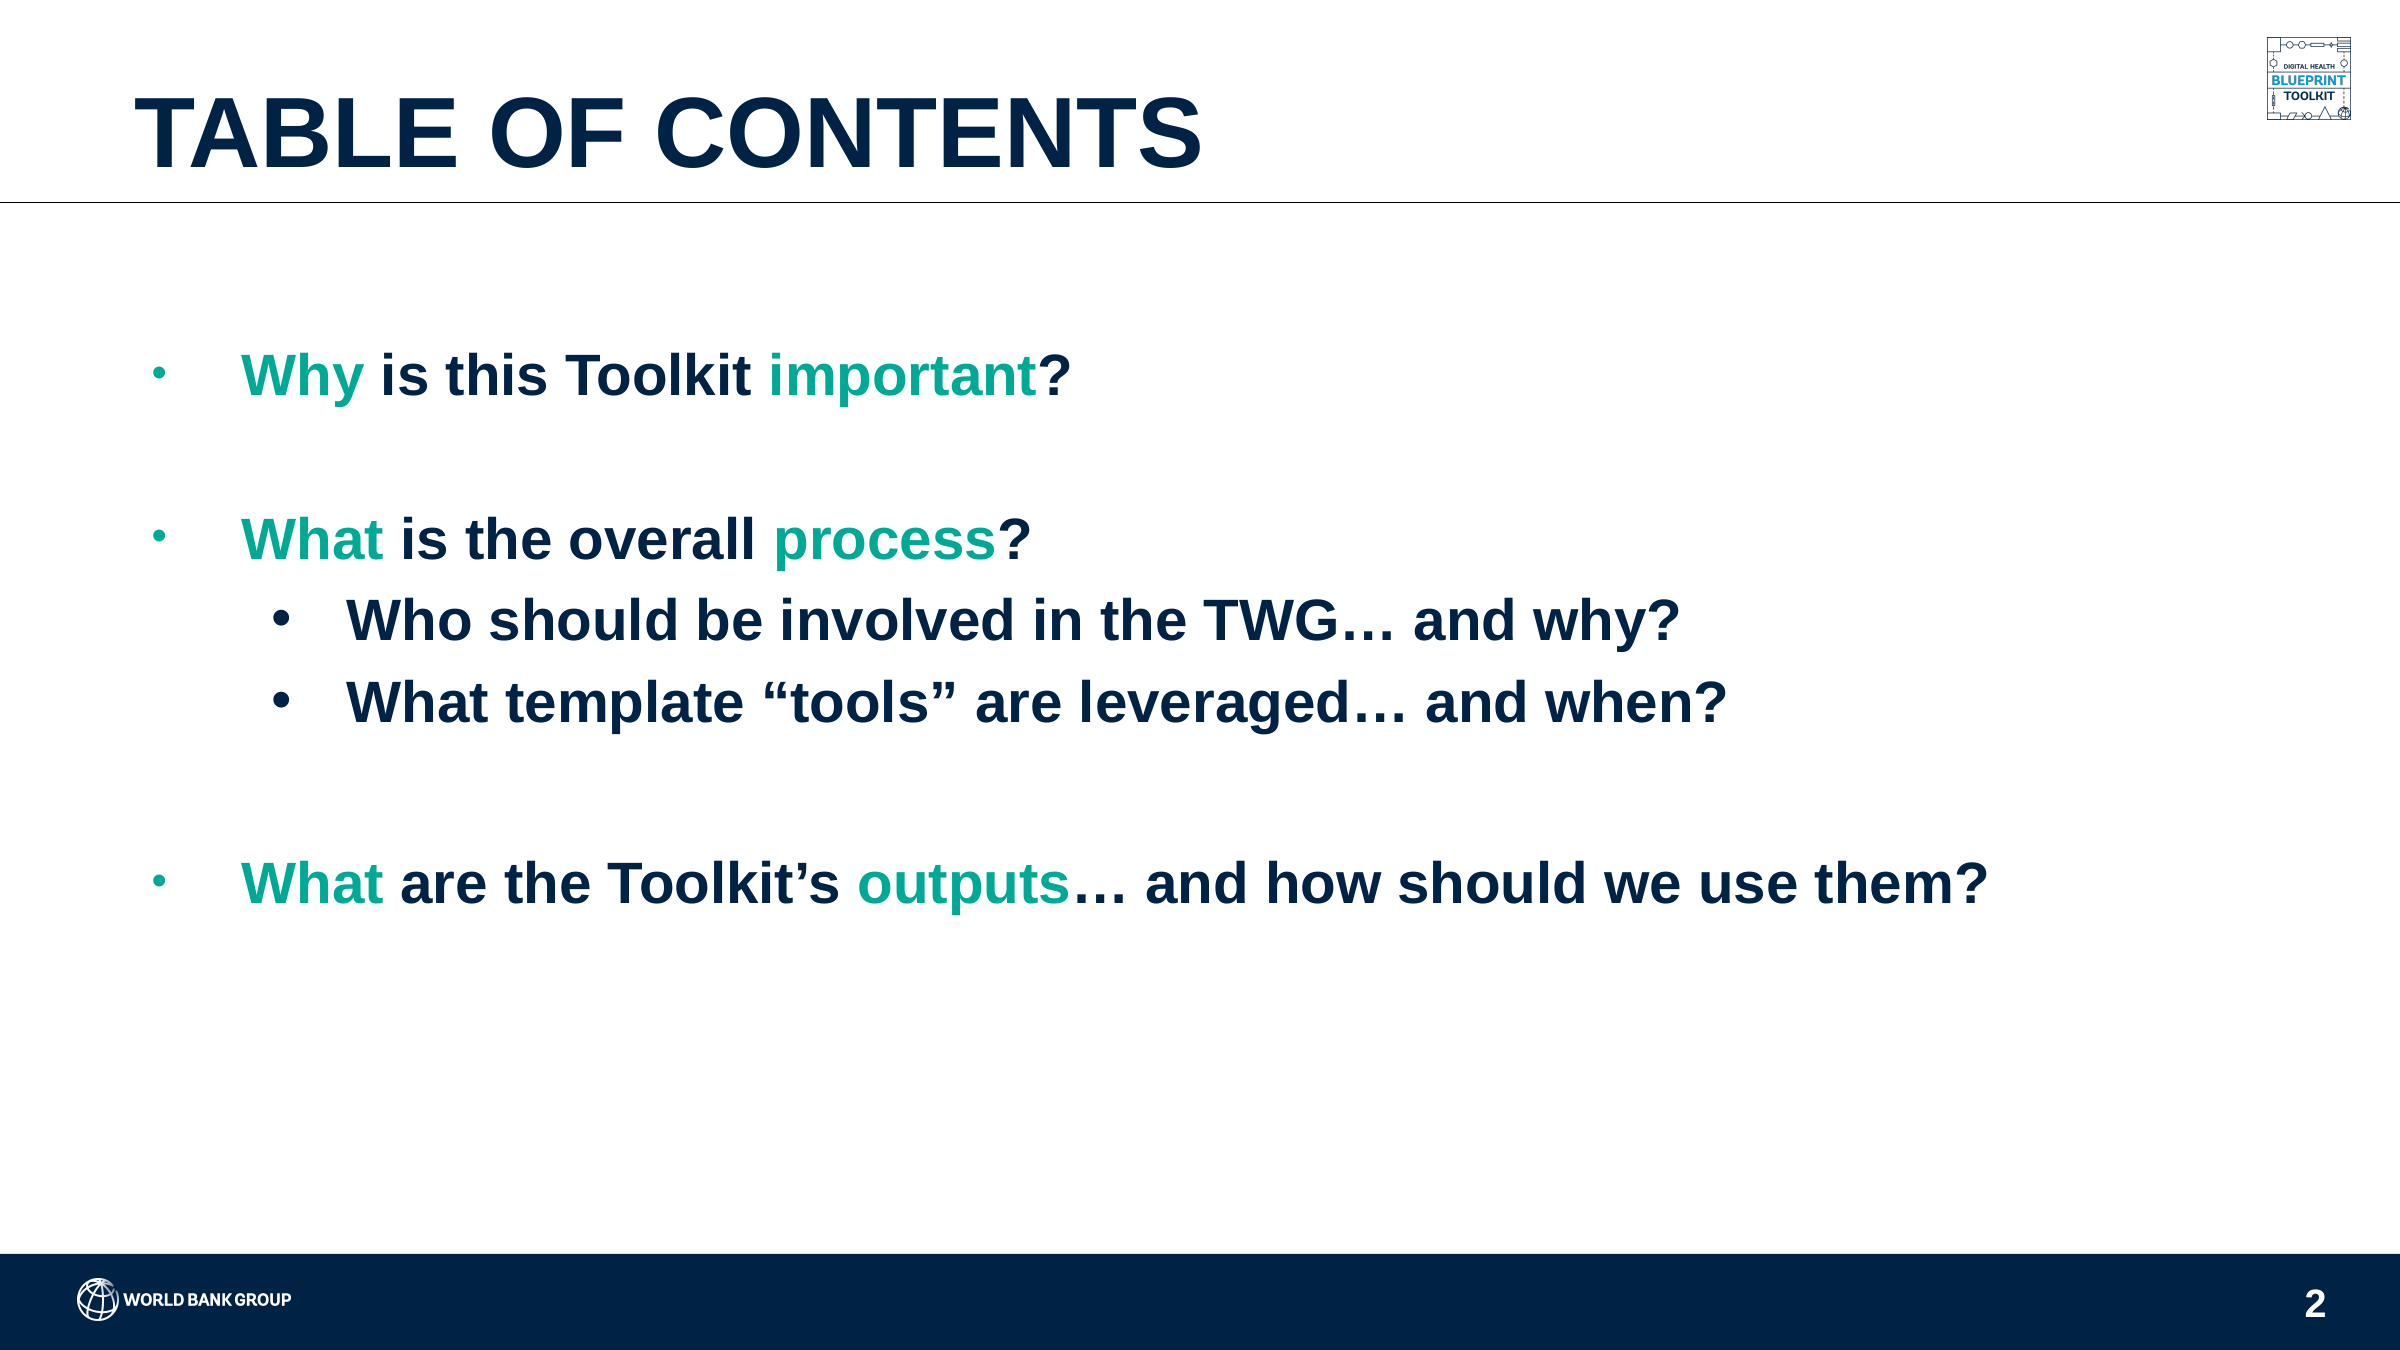

# TABLE OF CONTENTS
Why is this Toolkit important?

What is the overall process?
Who should be involved in the TWG… and why?
What template “tools” are leveraged… and when?

What are the Toolkit’s outputs… and how should we use them?
2